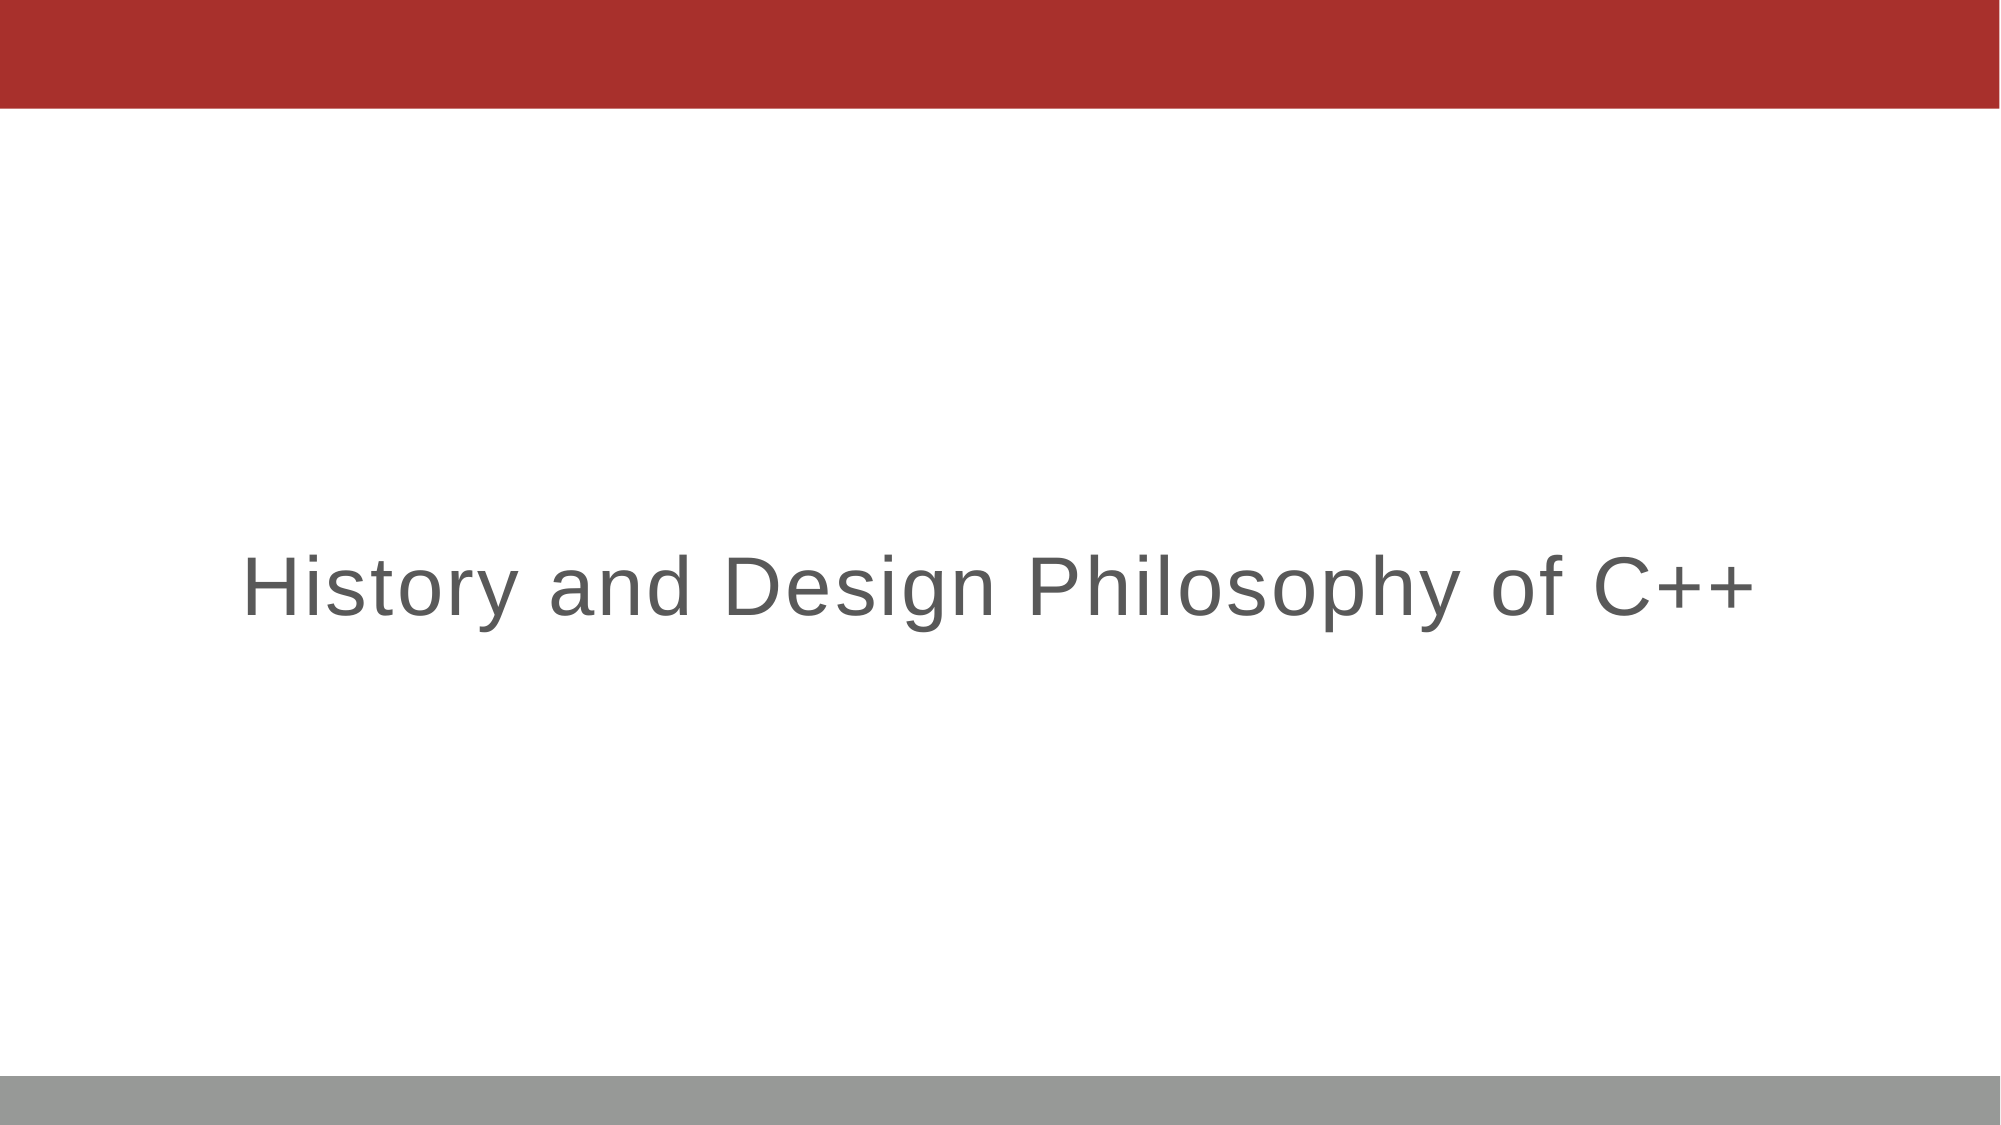

History and Design Philosophy of C++
20